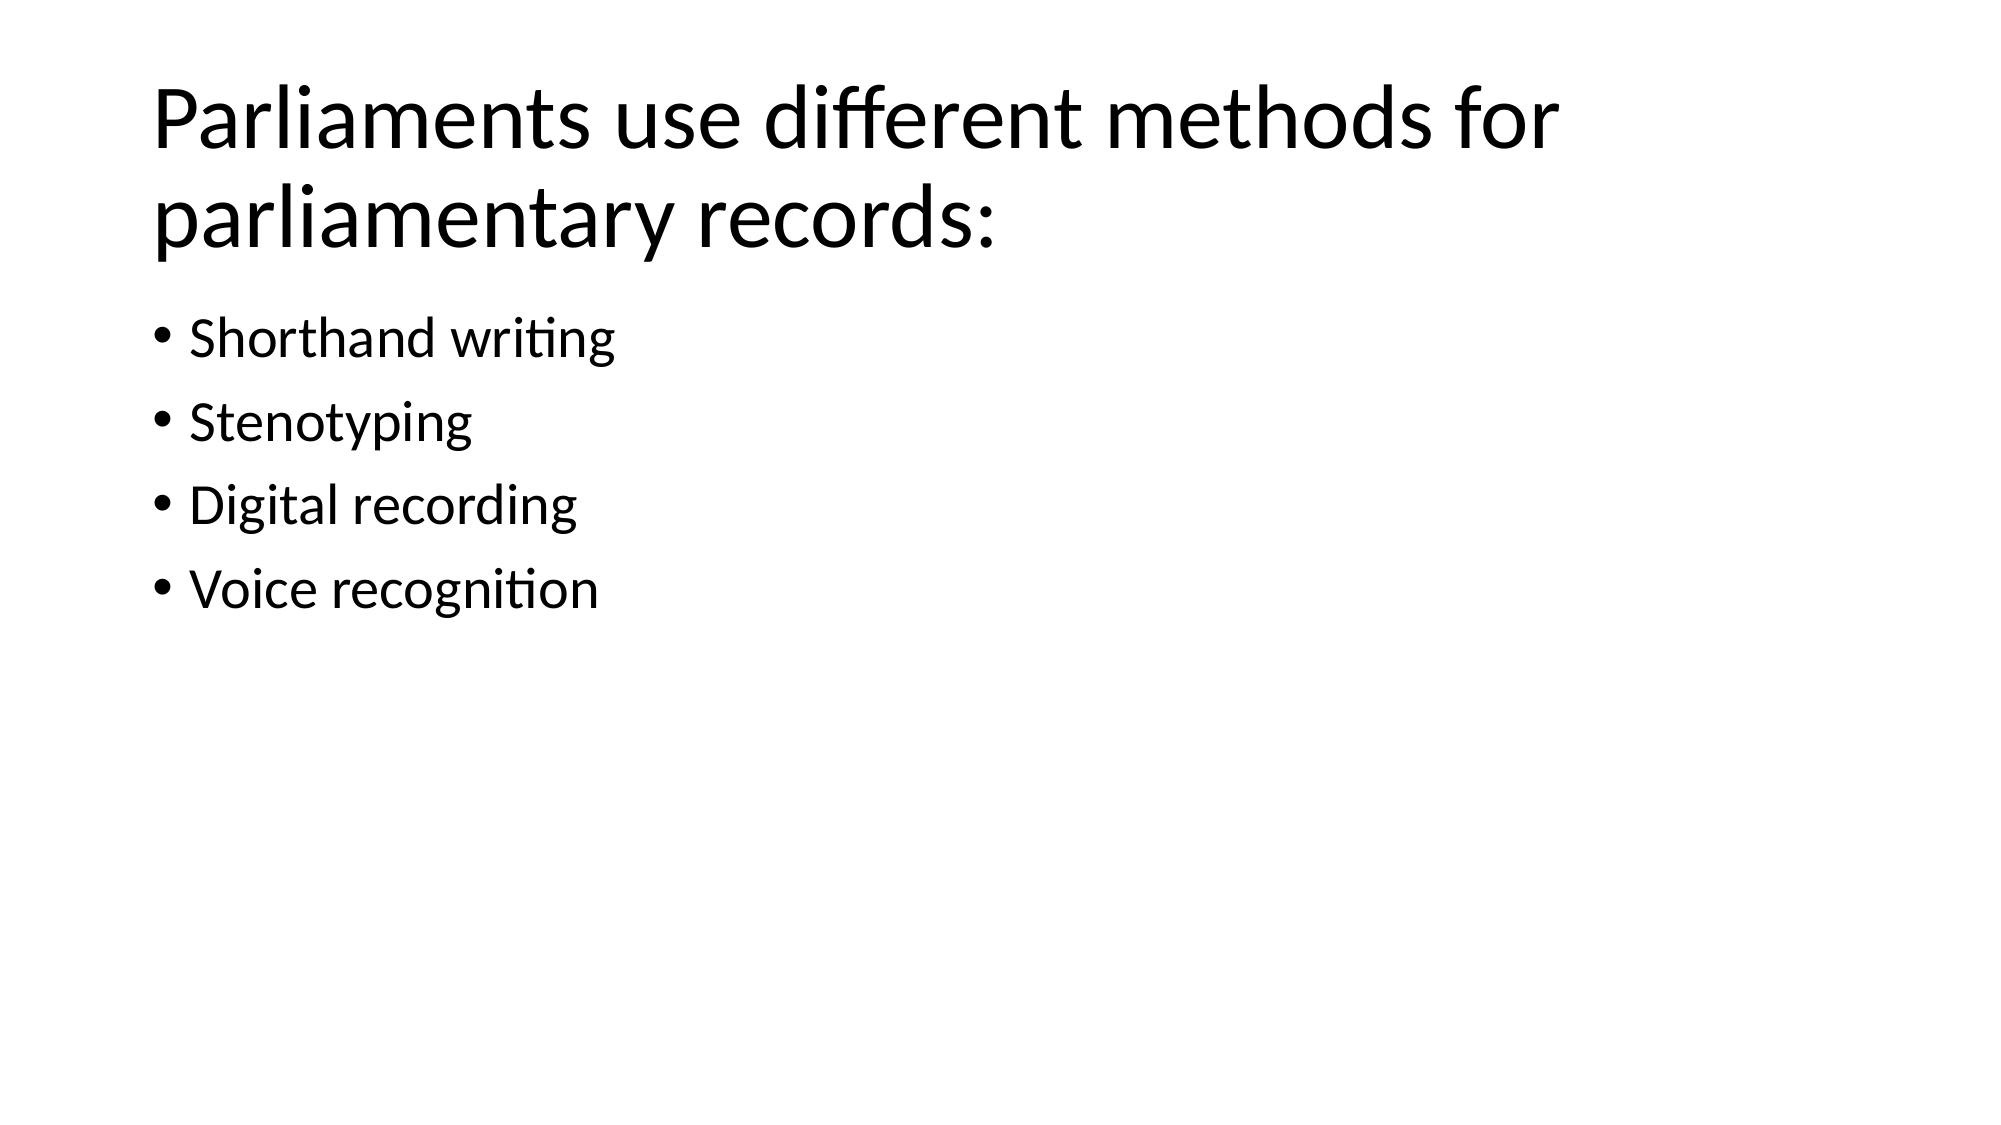

# Parliaments use different methods for parliamentary records:
Shorthand writing
Stenotyping
Digital recording
Voice recognition